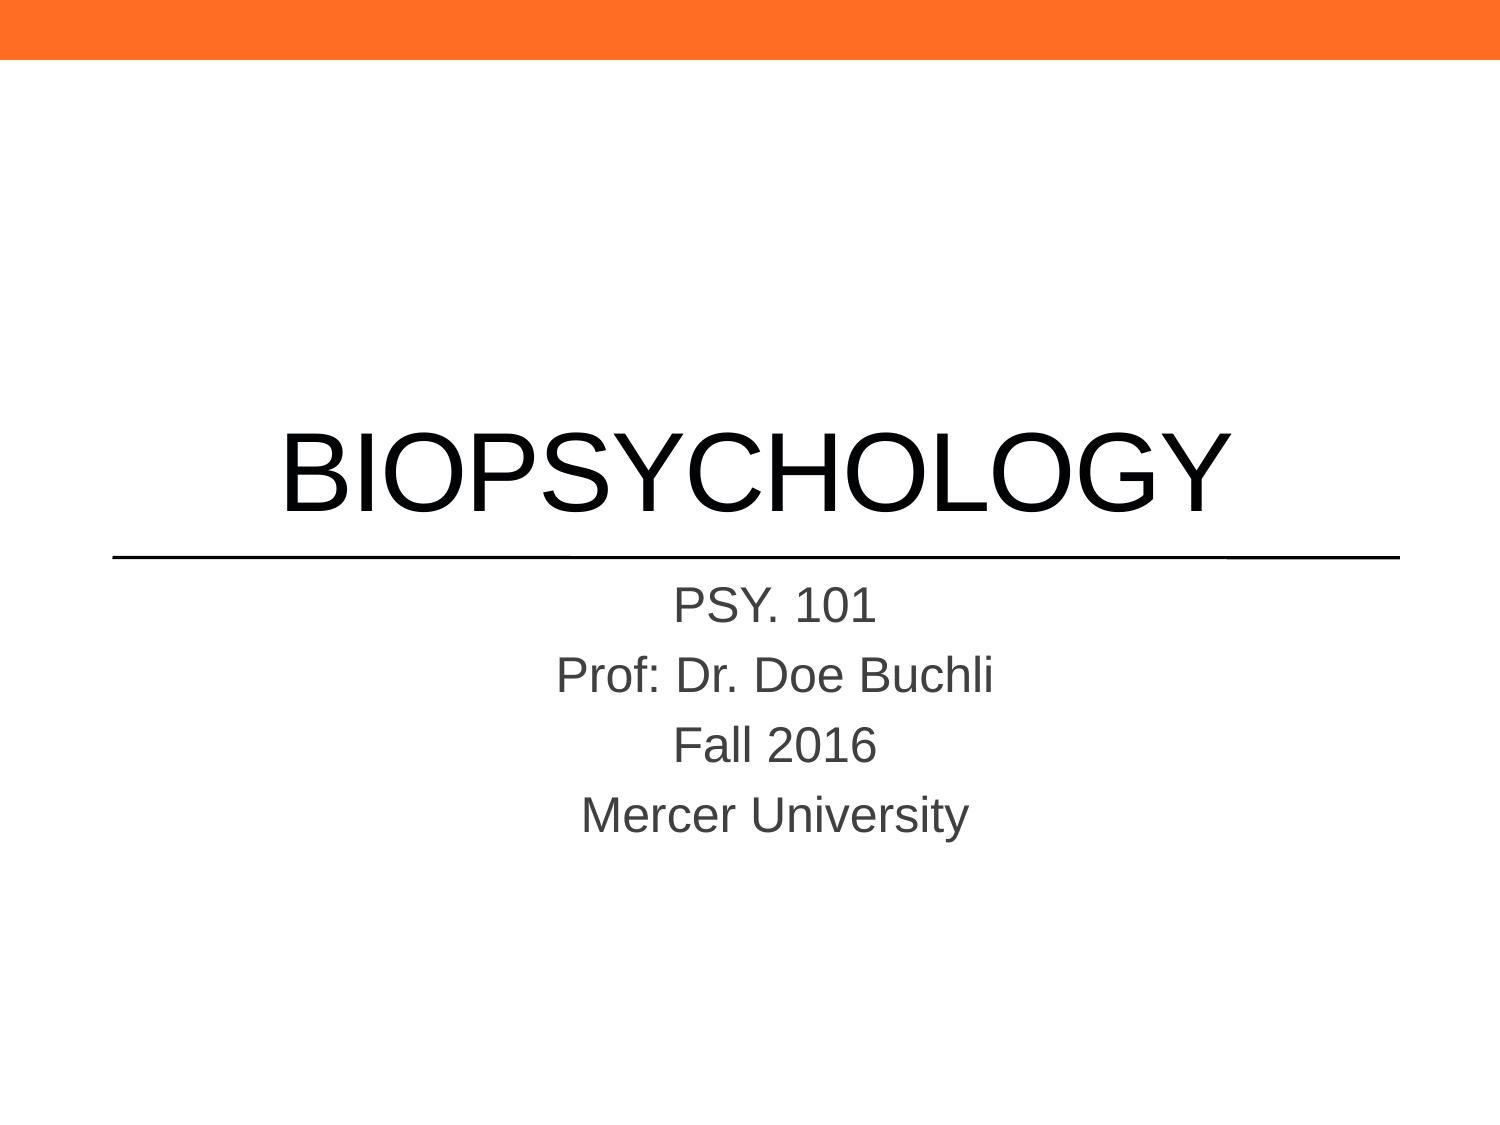

# biopsychology
PSY. 101
Prof: Dr. Doe Buchli
Fall 2016
Mercer University